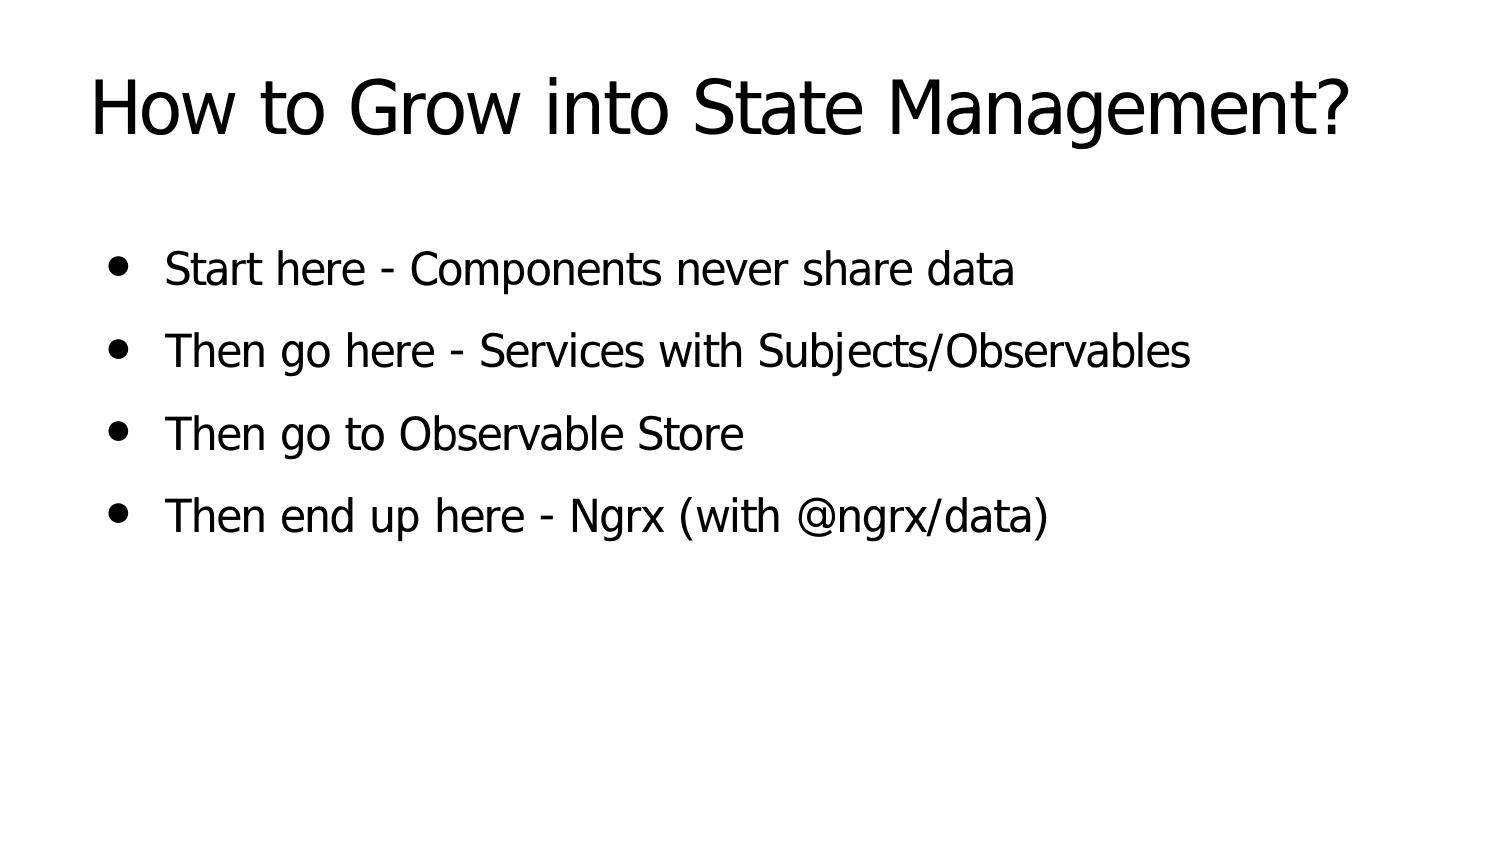

# How to Grow into State Management?
Start here - Components never share data
Then go here - Services with Subjects/Observables
Then go to Observable Store
Then end up here - Ngrx (with @ngrx/data)